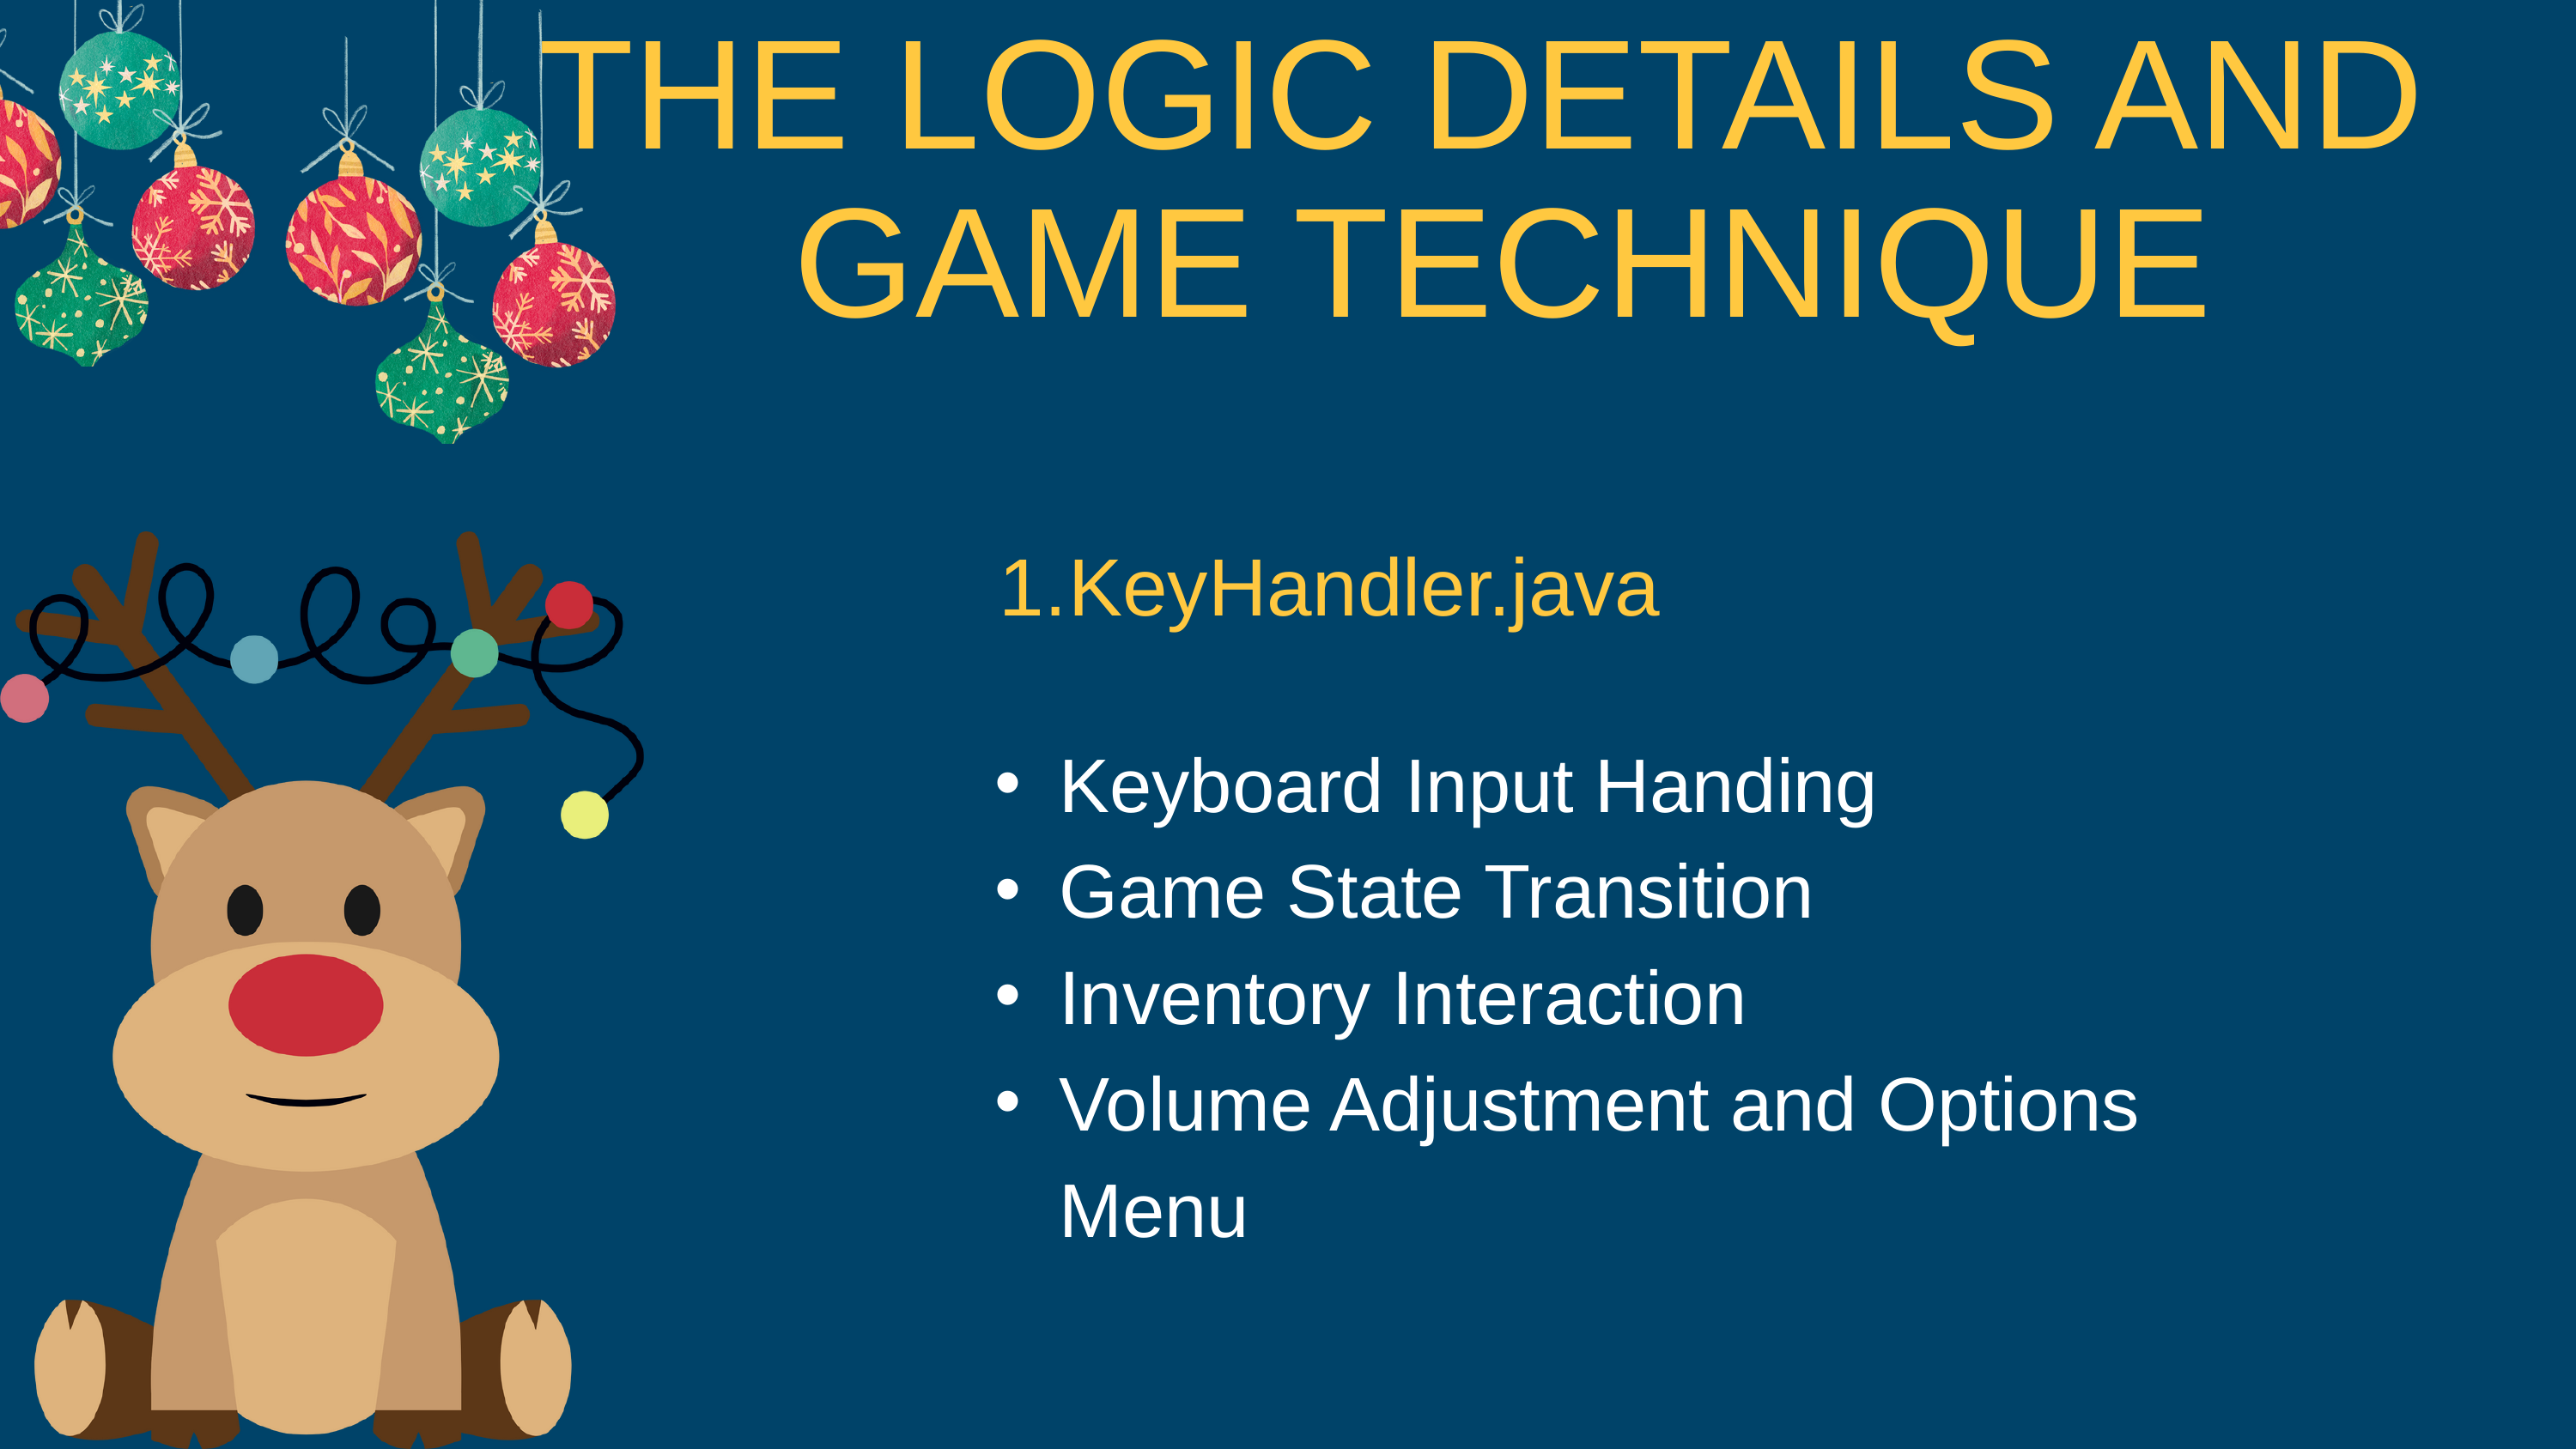

THE LOGIC DETAILS AND
GAME TECHNIQUE
KeyHandler.java

Keyboard Input Handing
Game State Transition
Inventory Interaction
Volume Adjustment and Options Menu